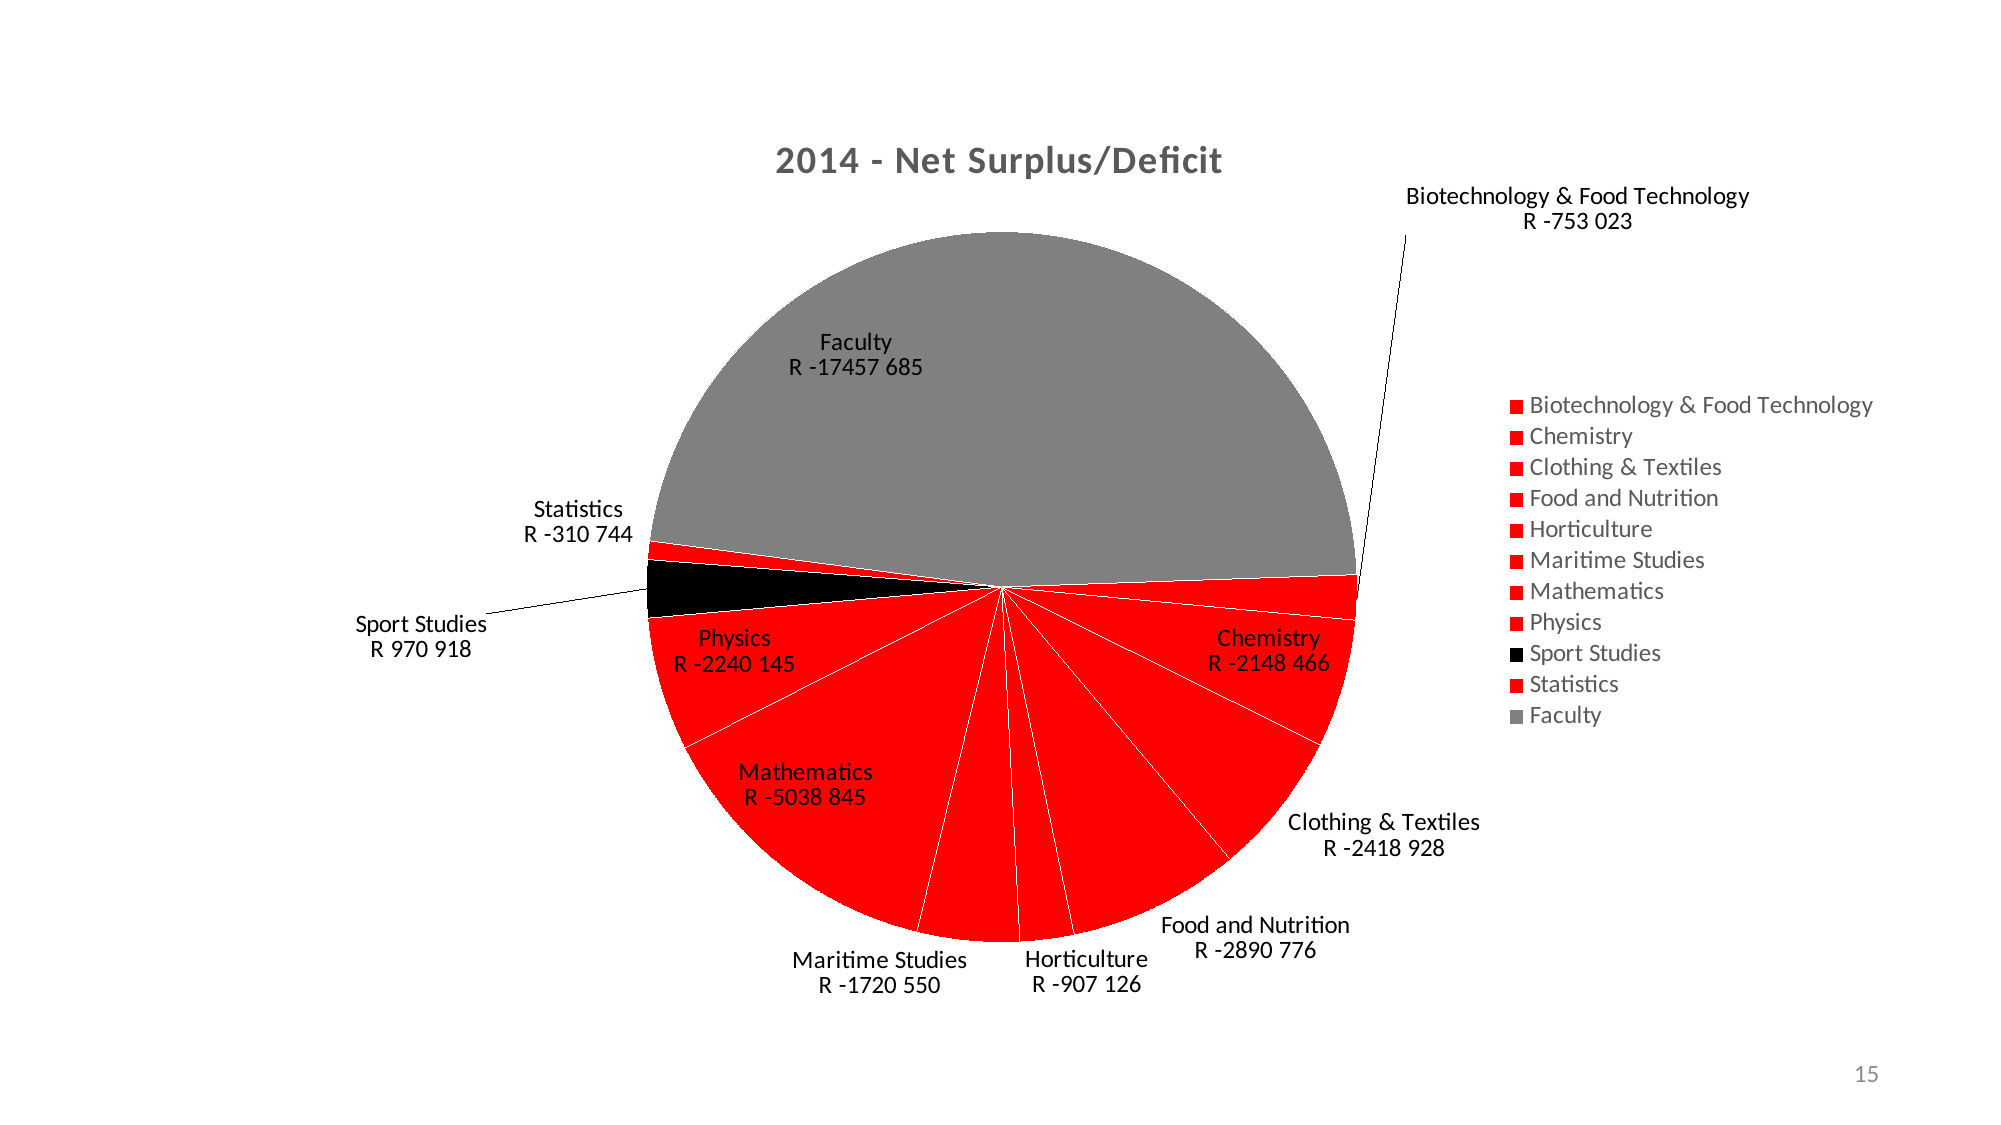

### Chart: 2014 - Net Surplus/Deficit

| Category | Nett Surplus/Deficit |
|---|---|
| Biotechnology & Food Technology | -753023.0 |
| Chemistry | -2148466.0 |
| Clothing & Textiles | -2418928.0 |
| Food and Nutrition | -2890776.0 |
| Horticulture | -907126.0 |
| Maritime Studies | -1720550.0 |
| Mathematics | -5038845.0 |
| Physics | -2240145.0 |
| Sport Studies | 970918.0 |
| Statistics | -310744.0 |
| Faculty | -17457685.0 |
15